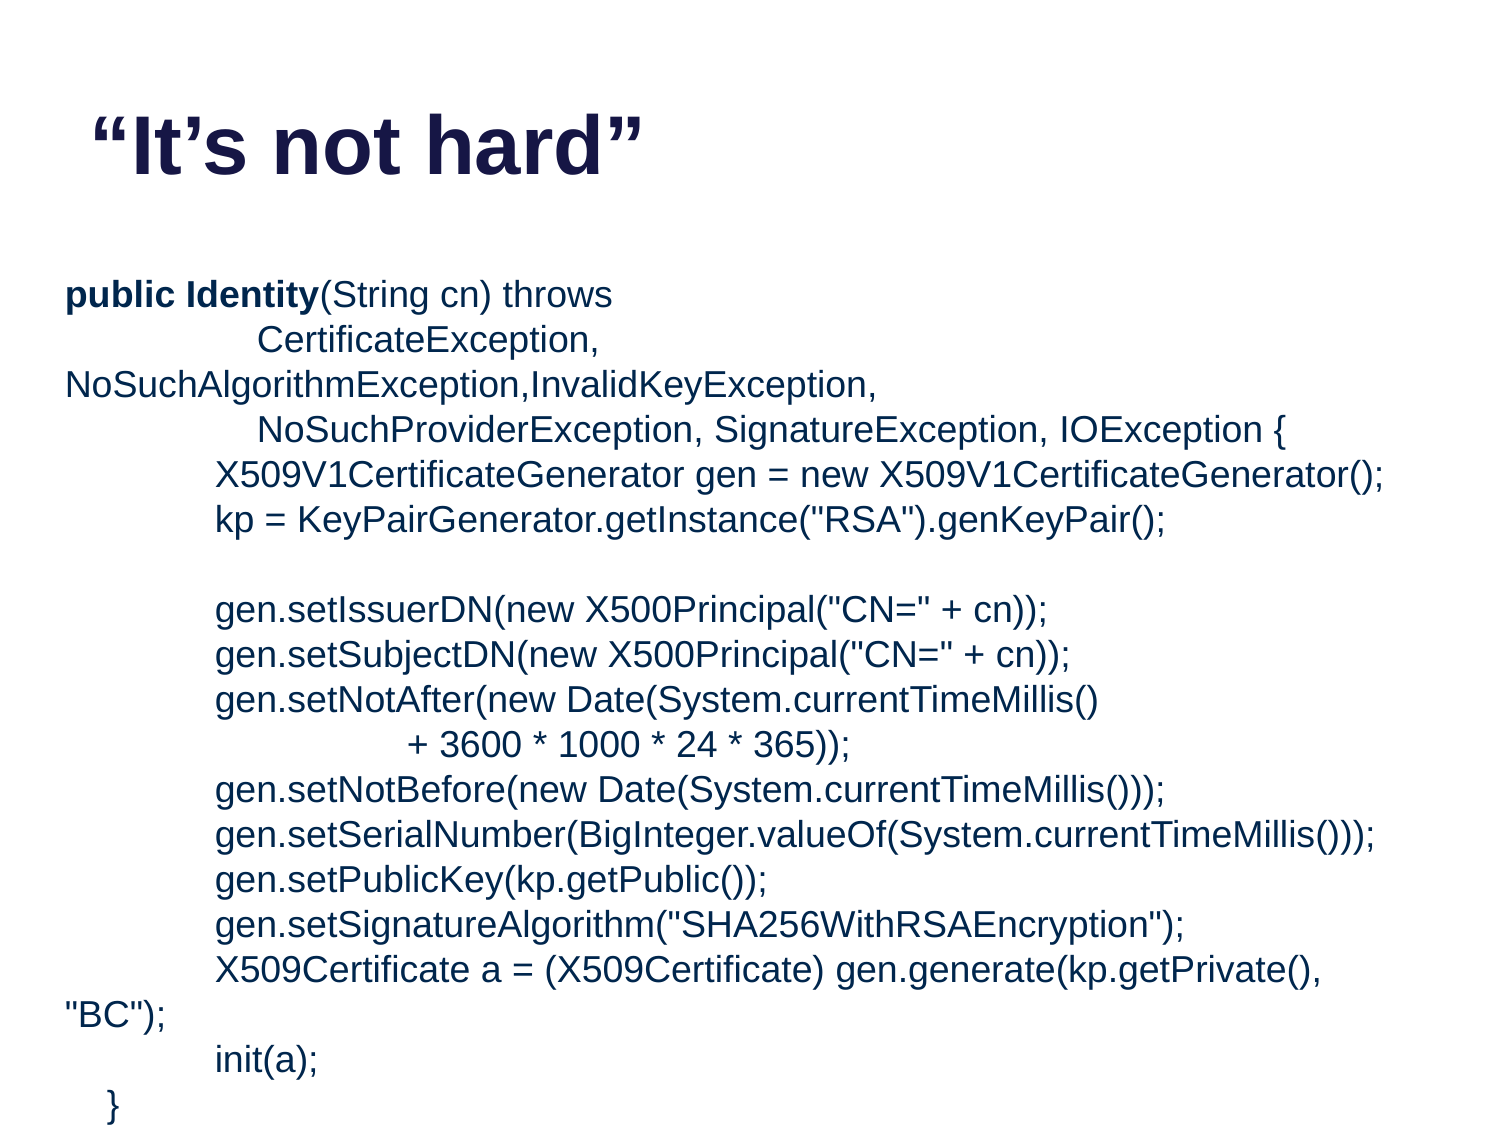

# “It’s not hard”
public Identity(String cn) throws
	    CertificateException, NoSuchAlgorithmException,InvalidKeyException,
	    NoSuchProviderException, SignatureException, IOException {
	X509V1CertificateGenerator gen = new X509V1CertificateGenerator();
	kp = KeyPairGenerator.getInstance("RSA").genKeyPair();

	gen.setIssuerDN(new X500Principal("CN=" + cn));
	gen.setSubjectDN(new X500Principal("CN=" + cn));
	gen.setNotAfter(new Date(System.currentTimeMillis()
		    + 3600 * 1000 * 24 * 365));
	gen.setNotBefore(new Date(System.currentTimeMillis()));
	gen.setSerialNumber(BigInteger.valueOf(System.currentTimeMillis()));
	gen.setPublicKey(kp.getPublic());
	gen.setSignatureAlgorithm("SHA256WithRSAEncryption");
	X509Certificate a = (X509Certificate) gen.generate(kp.getPrivate(), "BC");
	init(a);
    }